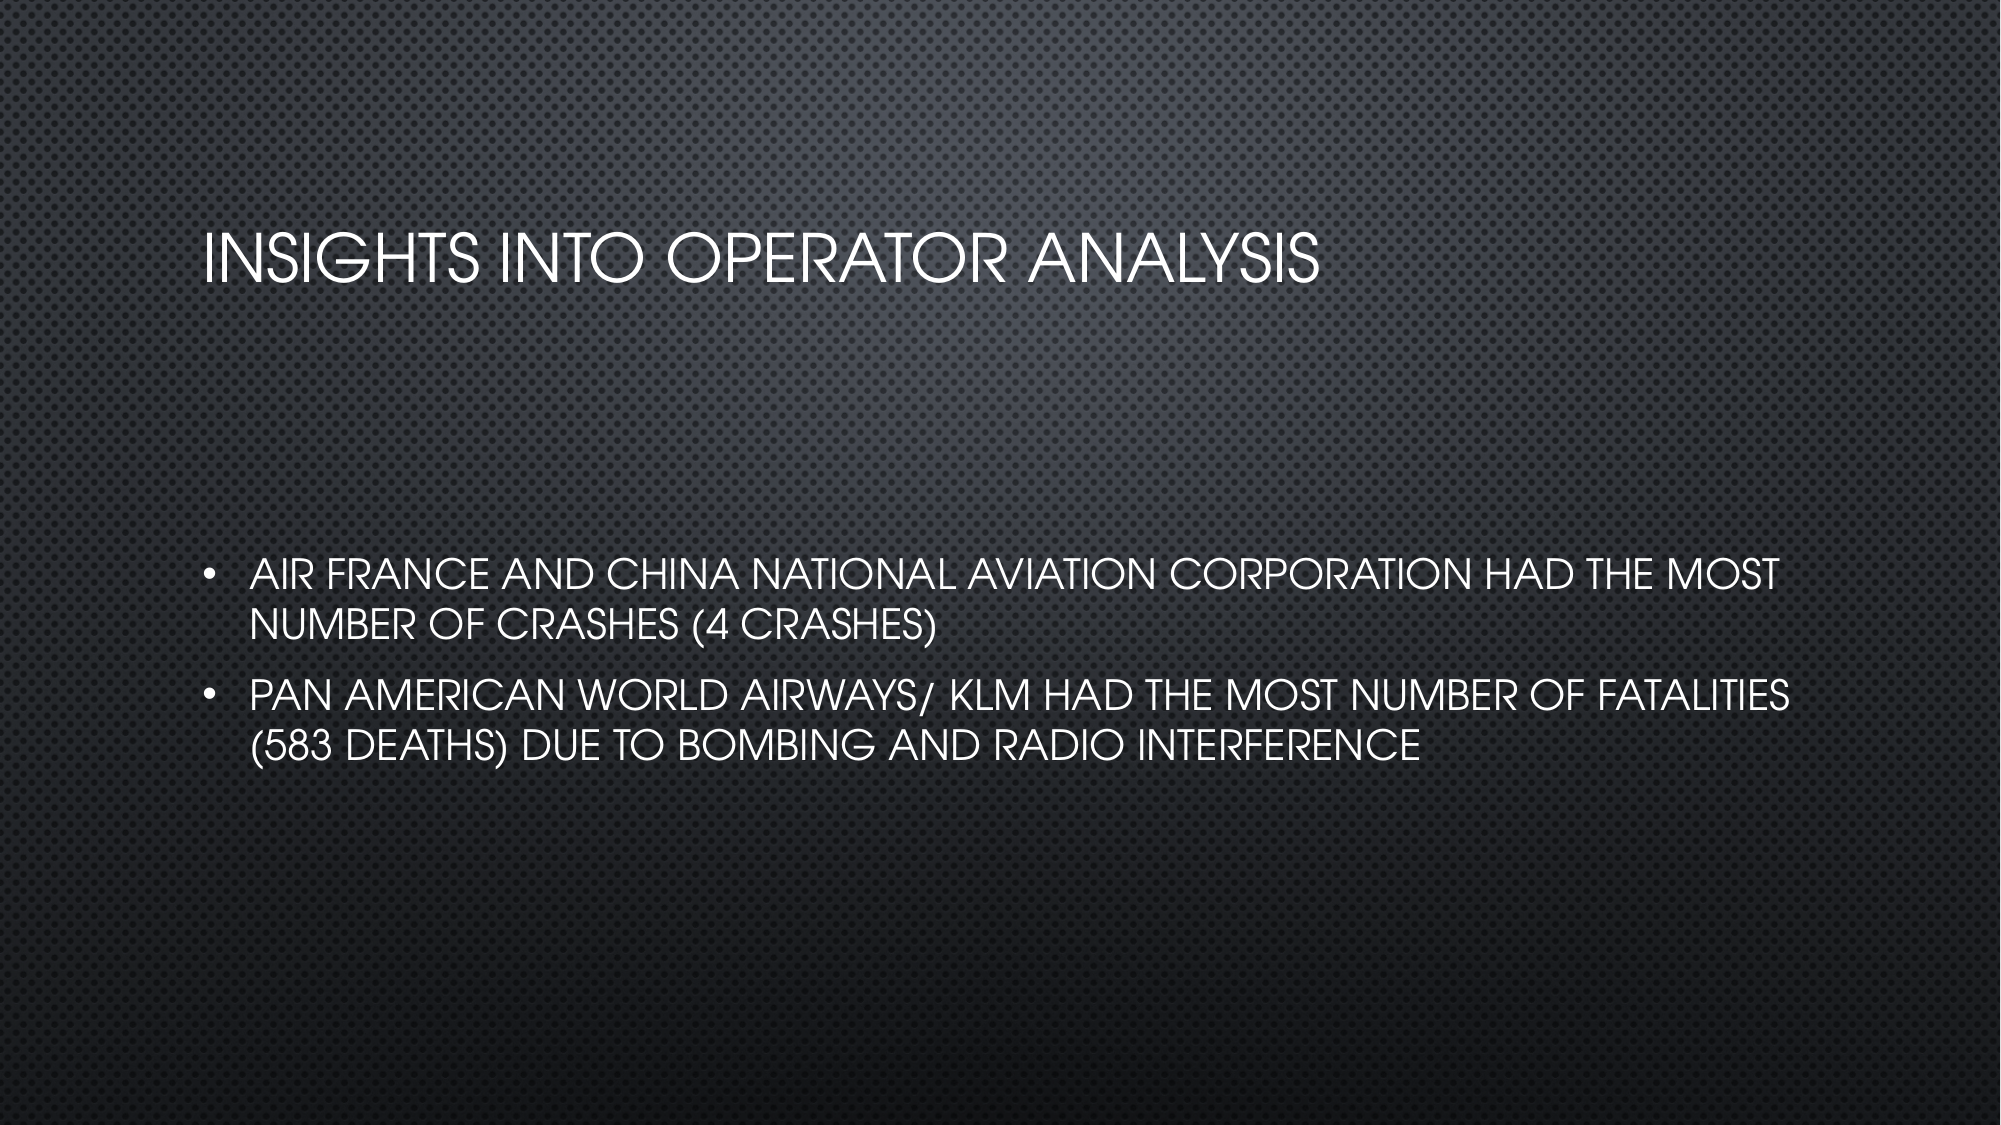

# Insights into operator analysis
Air France and China National Aviation Corporation had the most number of Crashes (4 crashes)
Pan American world airways/ klm had the most number of fatalities (583 deaths) due to bombing and radio interference